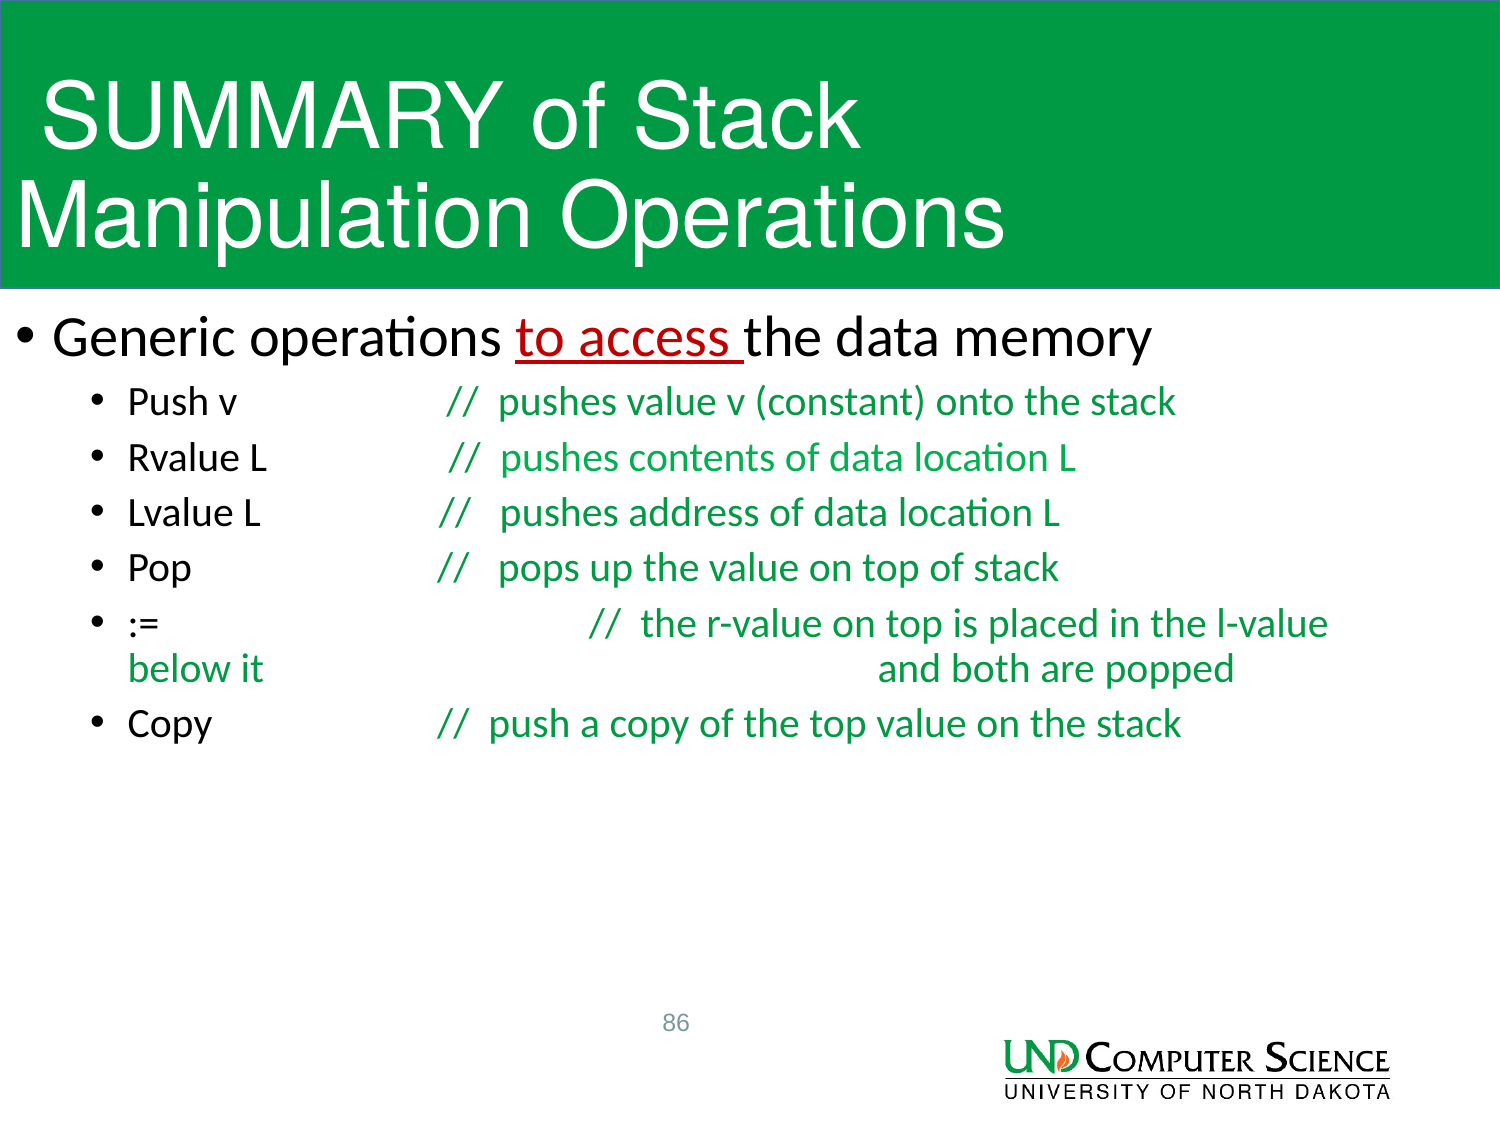

# SUMMARY of Stack Manipulation Operations
Generic operations to access the data memory
Push v 		  //  pushes value v (constant) onto the stack
Rvalue L	                  //  pushes contents of data location L
Lvalue L	                 //   pushes address of data location L
Pop		 //   pops up the value on top of stack
:=		                 //  the r-value on top is placed in the l-value below it   				and both are popped
Copy 		 //  push a copy of the top value on the stack
86